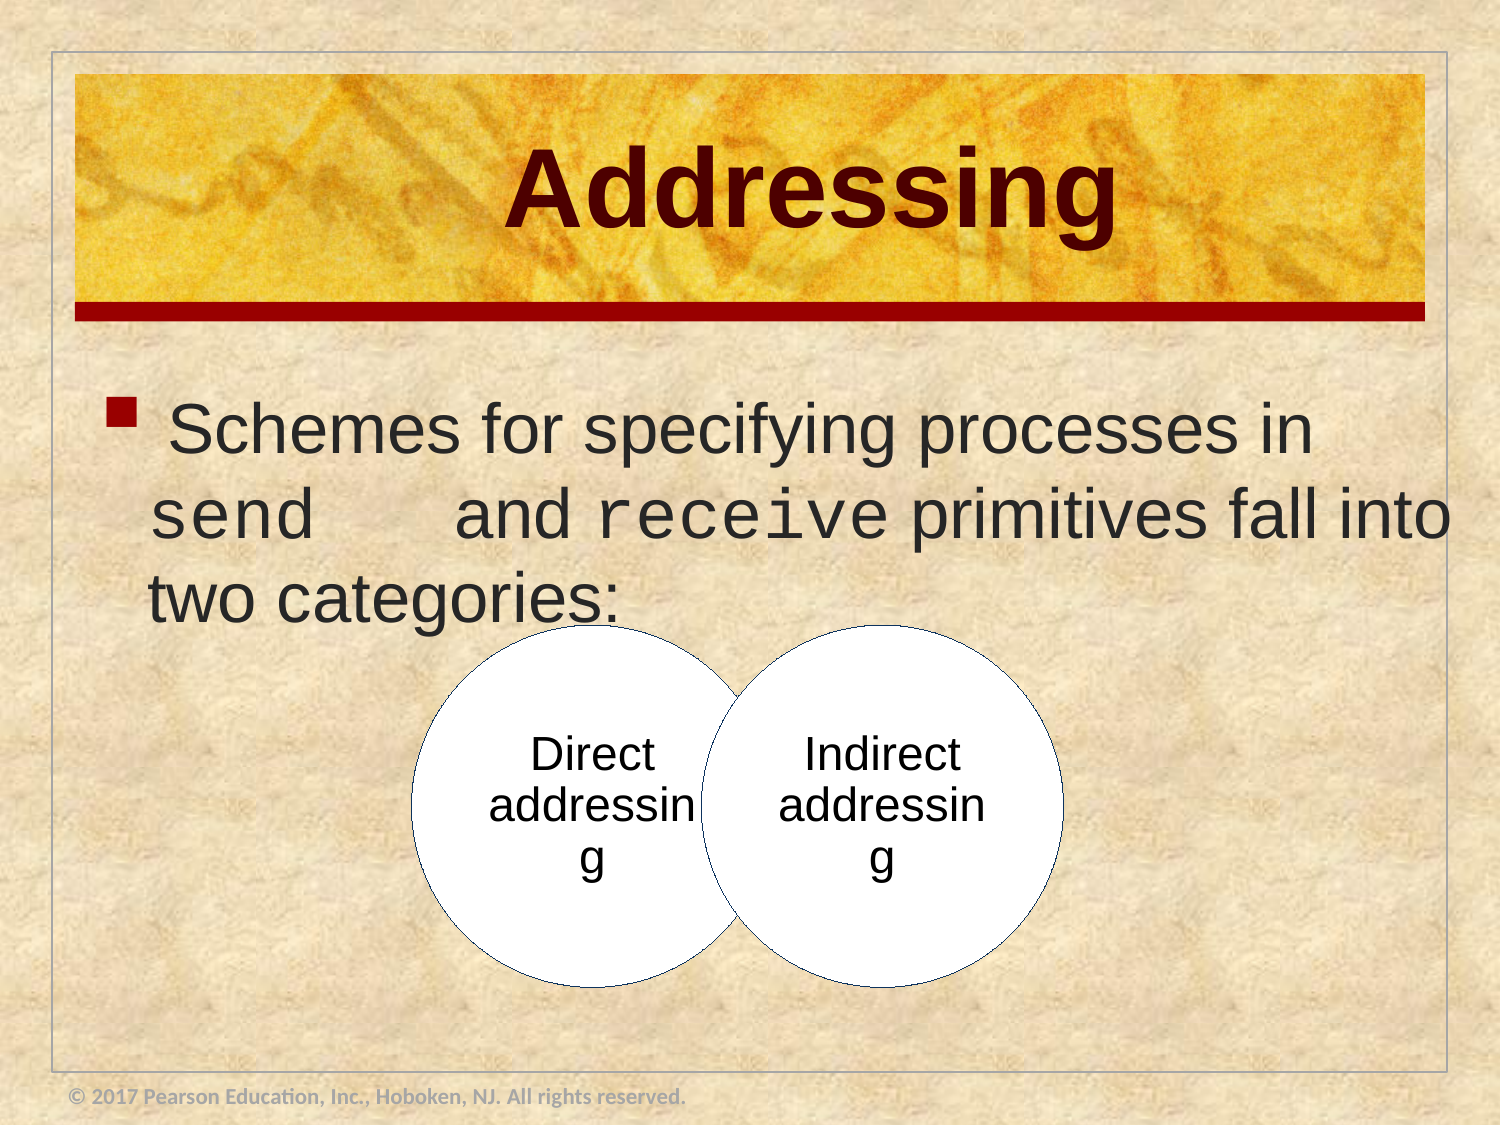

# Addressing
 Schemes for specifying processes in send       and receive primitives fall into two categories:
Direct addressing
Indirect addressing
© 2017 Pearson Education, Inc., Hoboken, NJ. All rights reserved.